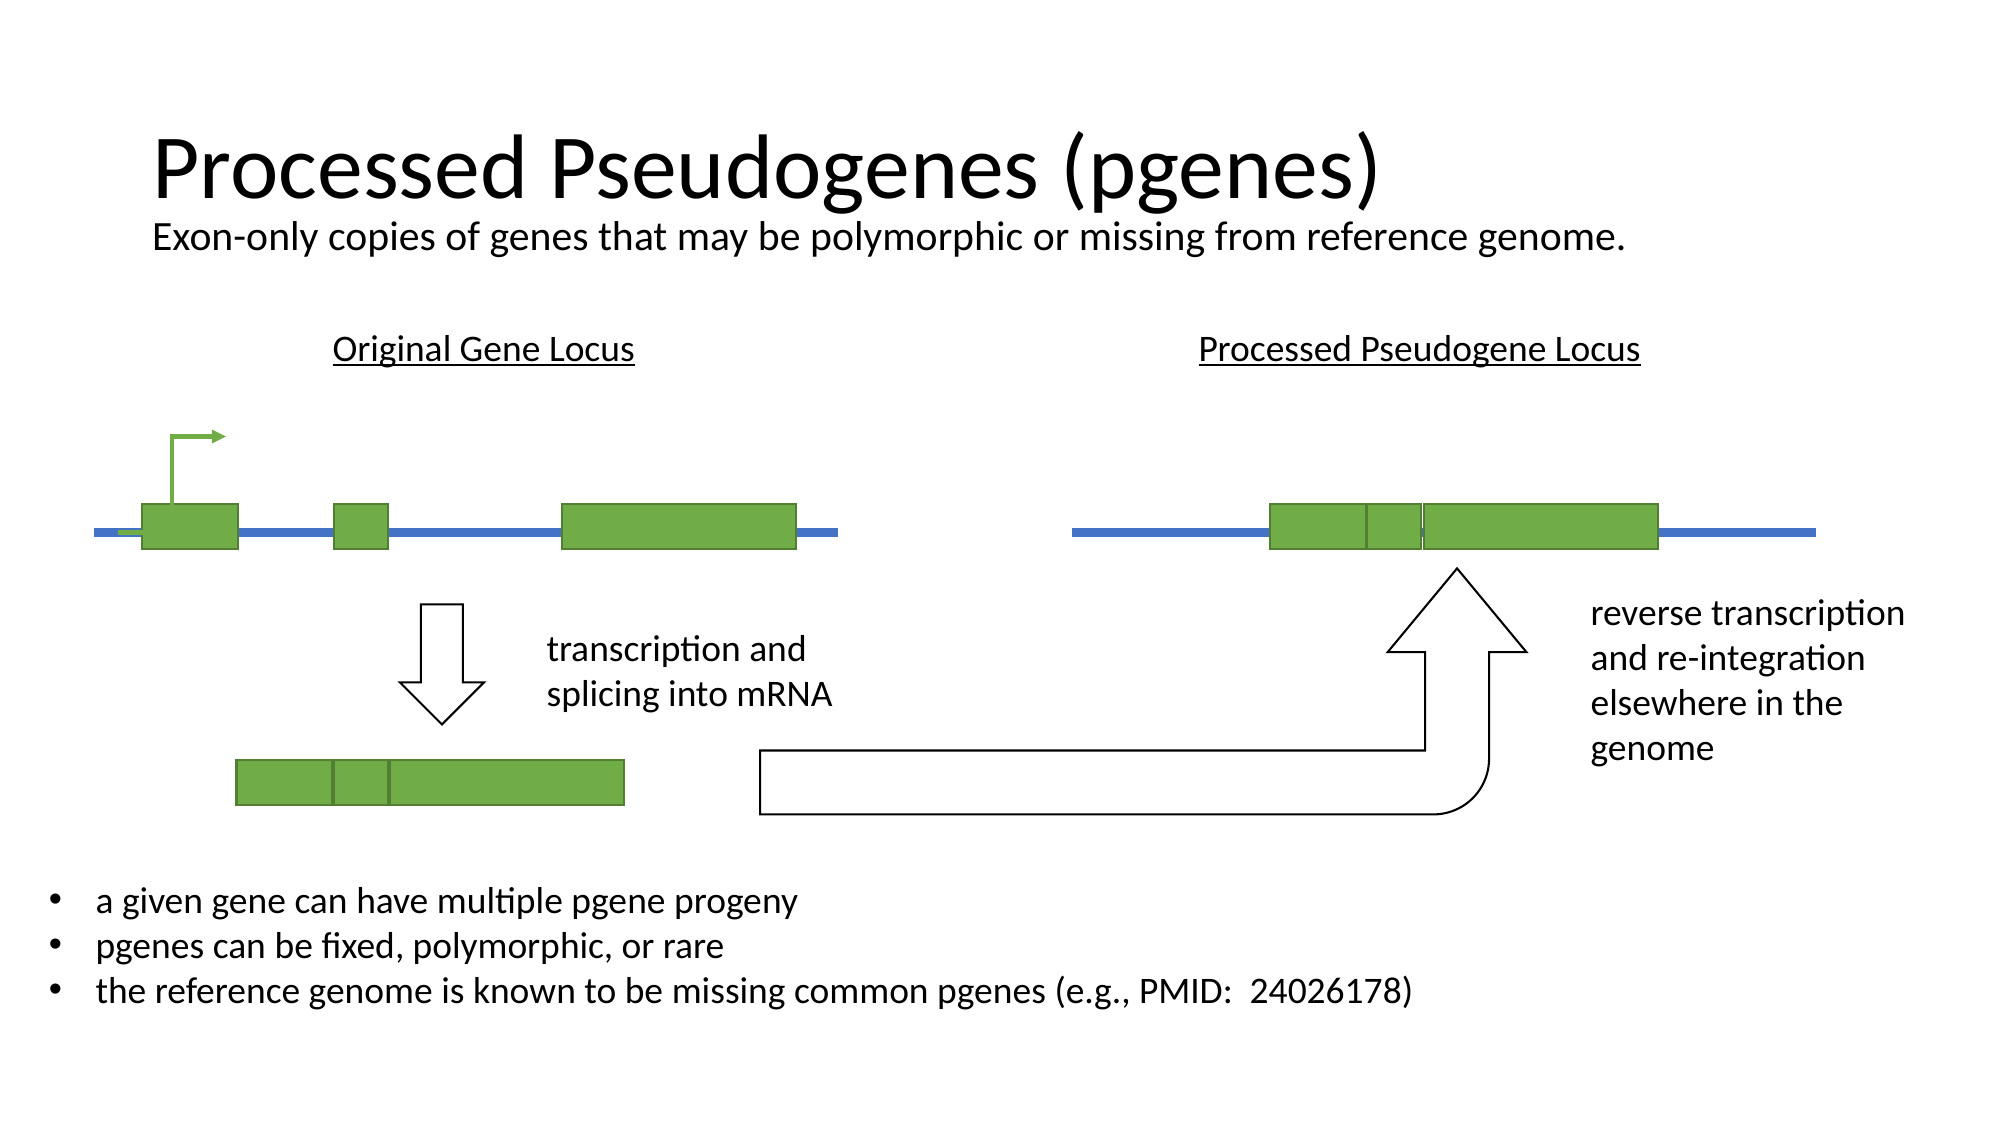

# Processed Pseudogenes (pgenes)
Exon-only copies of genes that may be polymorphic or missing from reference genome.

Original Gene Locus
Processed Pseudogene Locus

reverse transcription and re-integration elsewhere in the genome

transcription and splicing into mRNA

a given gene can have multiple pgene progeny
pgenes can be fixed, polymorphic, or rare
the reference genome is known to be missing common pgenes (e.g., PMID:  24026178)